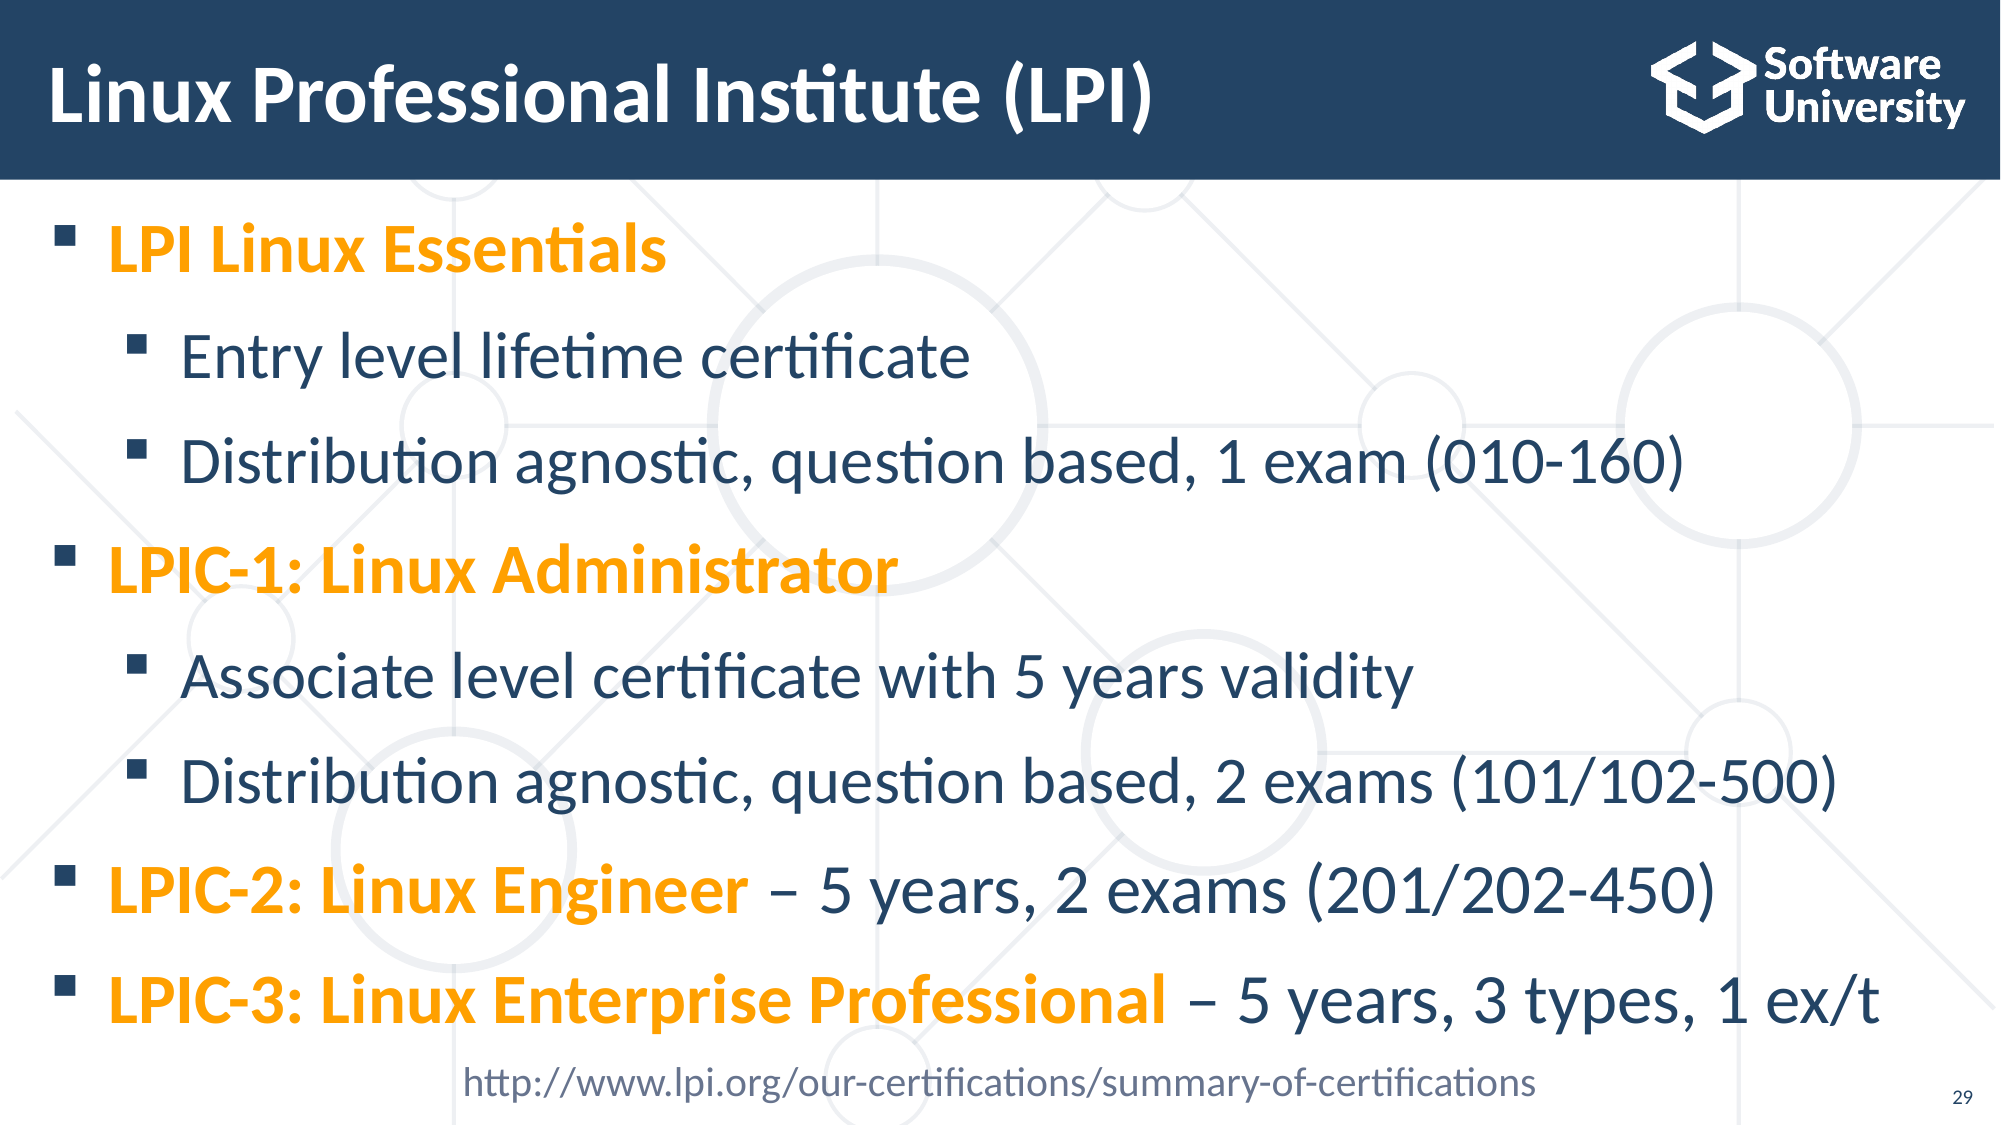

# Linux Professional Institute (LPI)
LPI Linux Essentials
Entry level lifetime certificate
Distribution agnostic, question based, 1 exam (010-160)
LPIC-1: Linux Administrator
Associate level certificate with 5 years validity
Distribution agnostic, question based, 2 exams (101/102-500)
LPIC-2: Linux Engineer – 5 years, 2 exams (201/202-450)
LPIC-3: Linux Enterprise Professional – 5 years, 3 types, 1 ex/t
http://www.lpi.org/our-certifications/summary-of-certifications
29